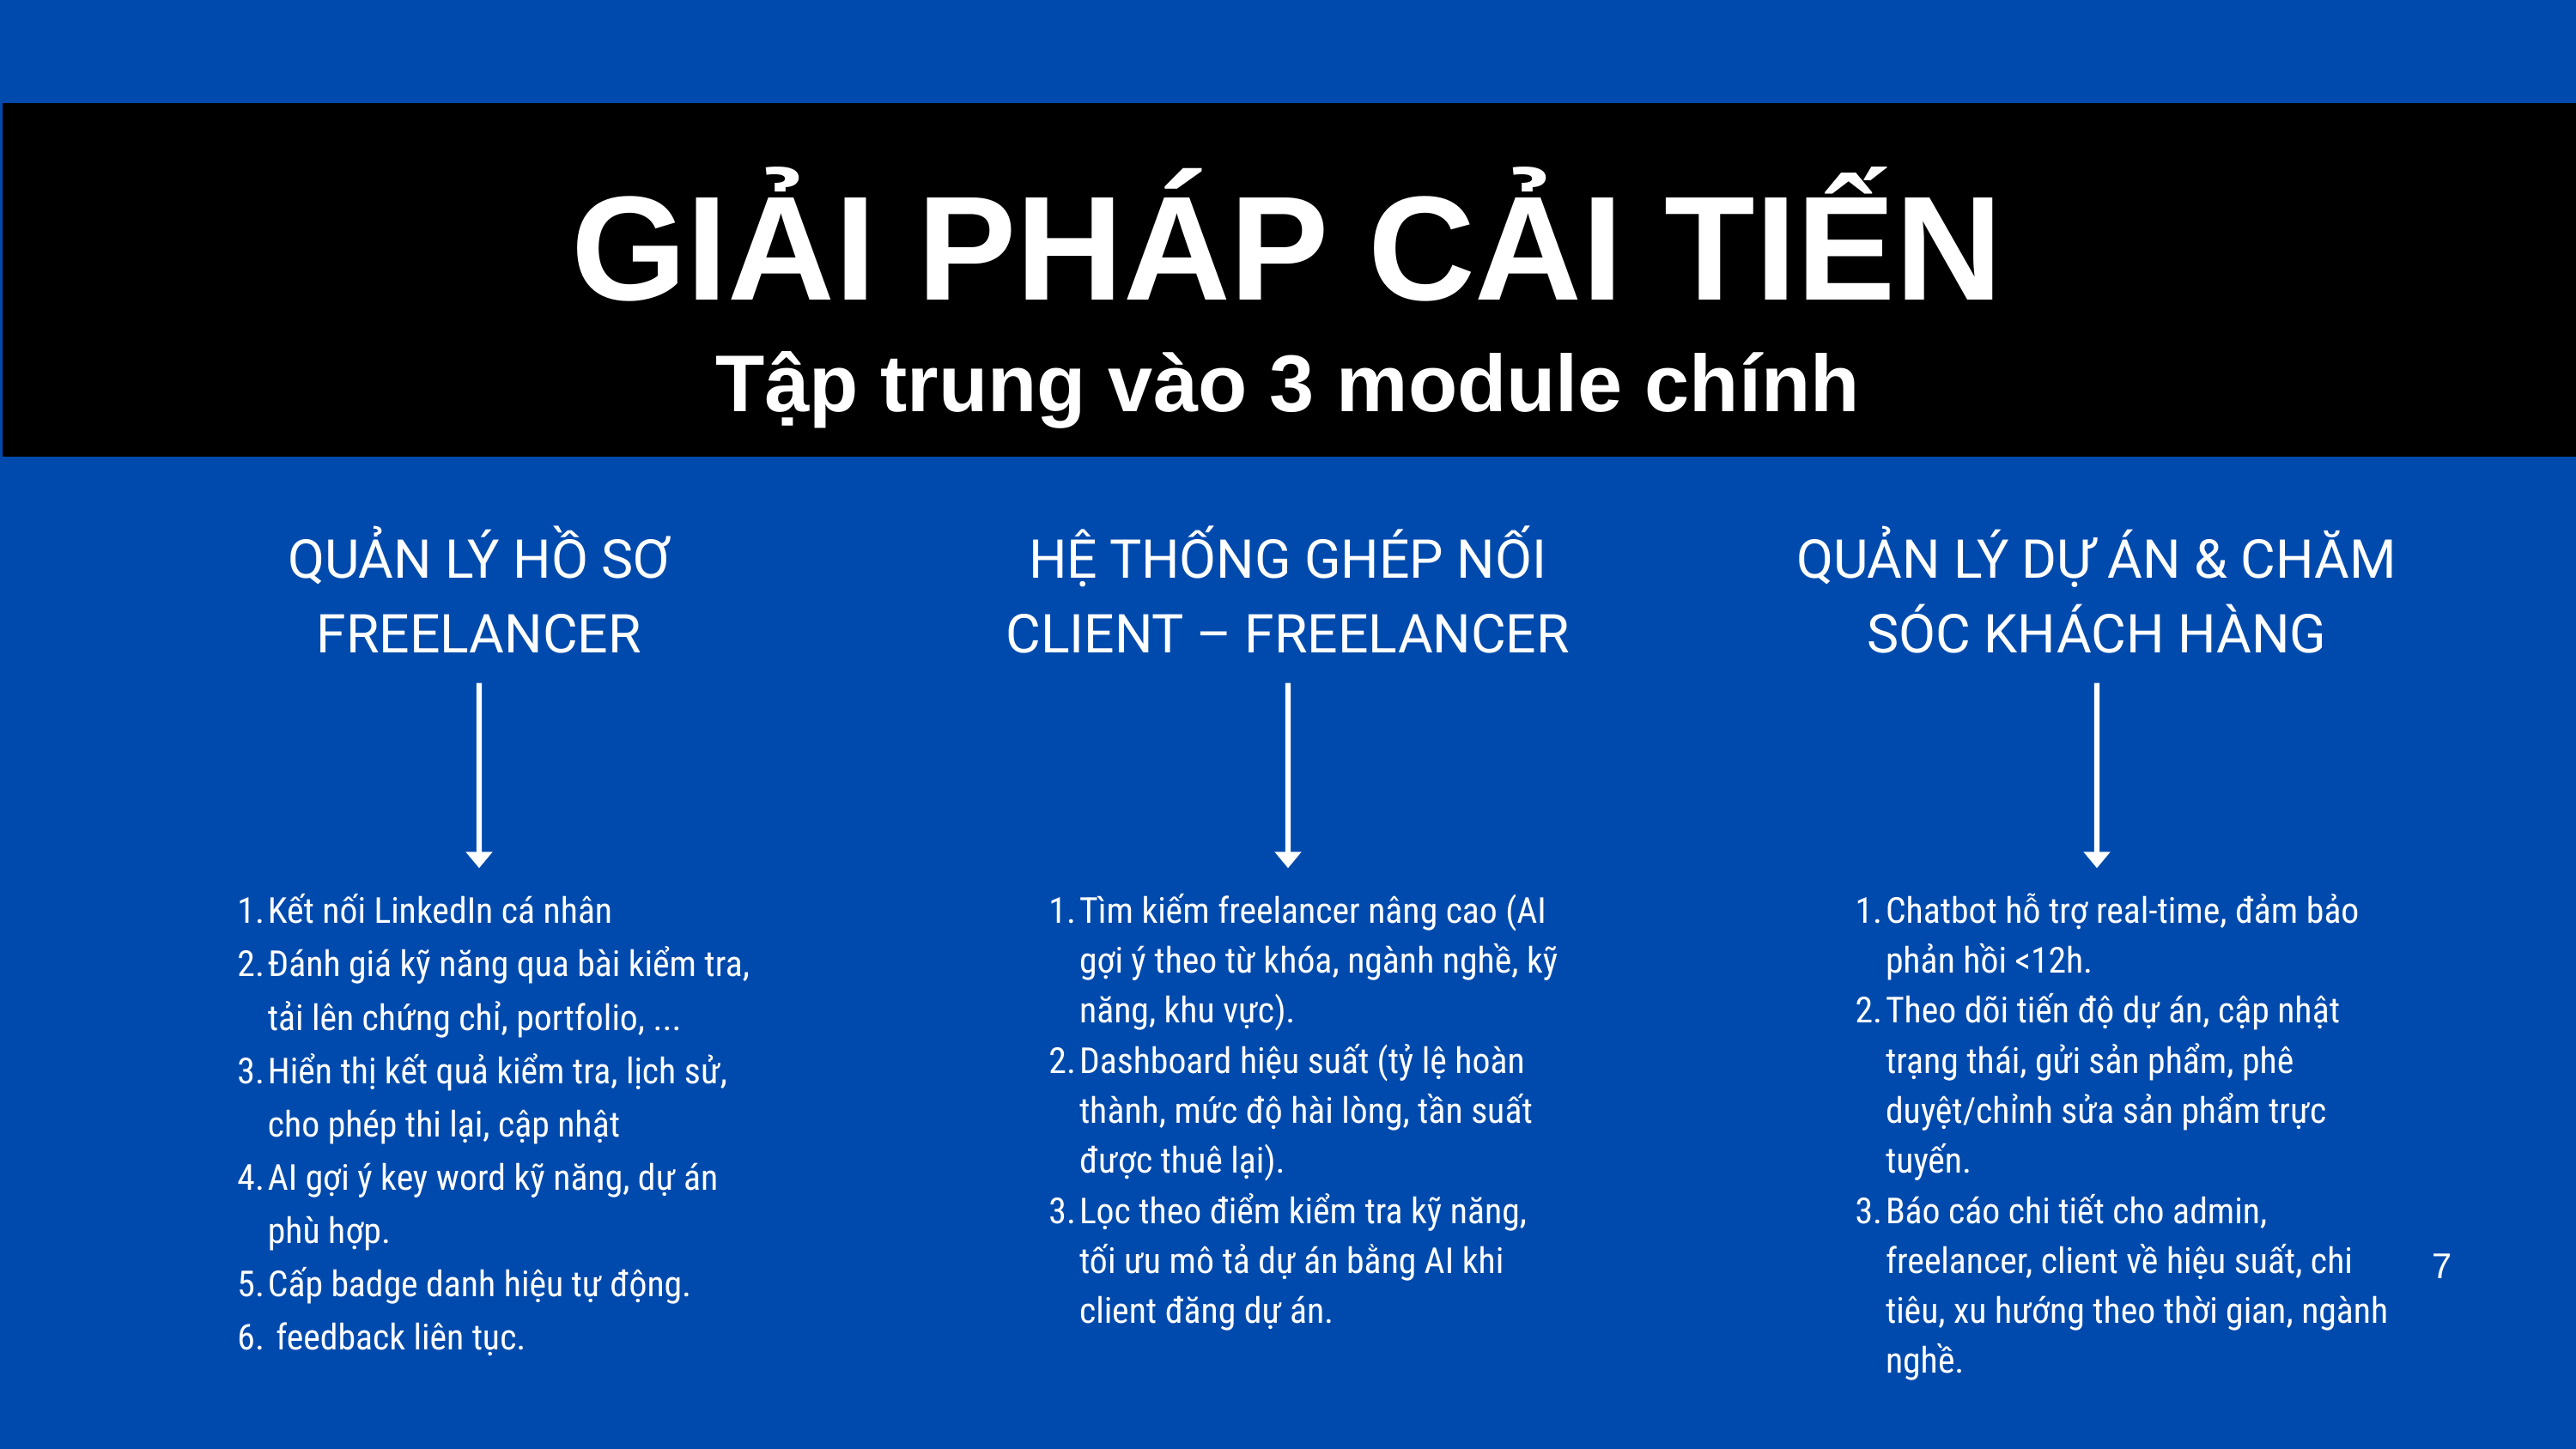

GIẢI PHÁP CẢI TIẾN
Tập trung vào 3 module chính
QUẢN LÝ HỒ SƠ FREELANCER
HỆ THỐNG GHÉP NỐI CLIENT – FREELANCER
QUẢN LÝ DỰ ÁN & CHĂM SÓC KHÁCH HÀNG

Kết nối LinkedIn cá nhân
Đánh giá kỹ năng qua bài kiểm tra, tải lên chứng chỉ, portfolio, ...
Hiển thị kết quả kiểm tra, lịch sử, cho phép thi lại, cập nhật
AI gợi ý key word kỹ năng, dự án phù hợp.
Cấp badge danh hiệu tự động.
 feedback liên tục.
Tìm kiếm freelancer nâng cao (AI gợi ý theo từ khóa, ngành nghề, kỹ năng, khu vực).
Dashboard hiệu suất (tỷ lệ hoàn thành, mức độ hài lòng, tần suất được thuê lại).
Lọc theo điểm kiểm tra kỹ năng, tối ưu mô tả dự án bằng AI khi client đăng dự án.
Chatbot hỗ trợ real-time, đảm bảo phản hồi <12h.
Theo dõi tiến độ dự án, cập nhật trạng thái, gửi sản phẩm, phê duyệt/chỉnh sửa sản phẩm trực tuyến.
Báo cáo chi tiết cho admin, freelancer, client về hiệu suất, chi tiêu, xu hướng theo thời gian, ngành nghề.
7